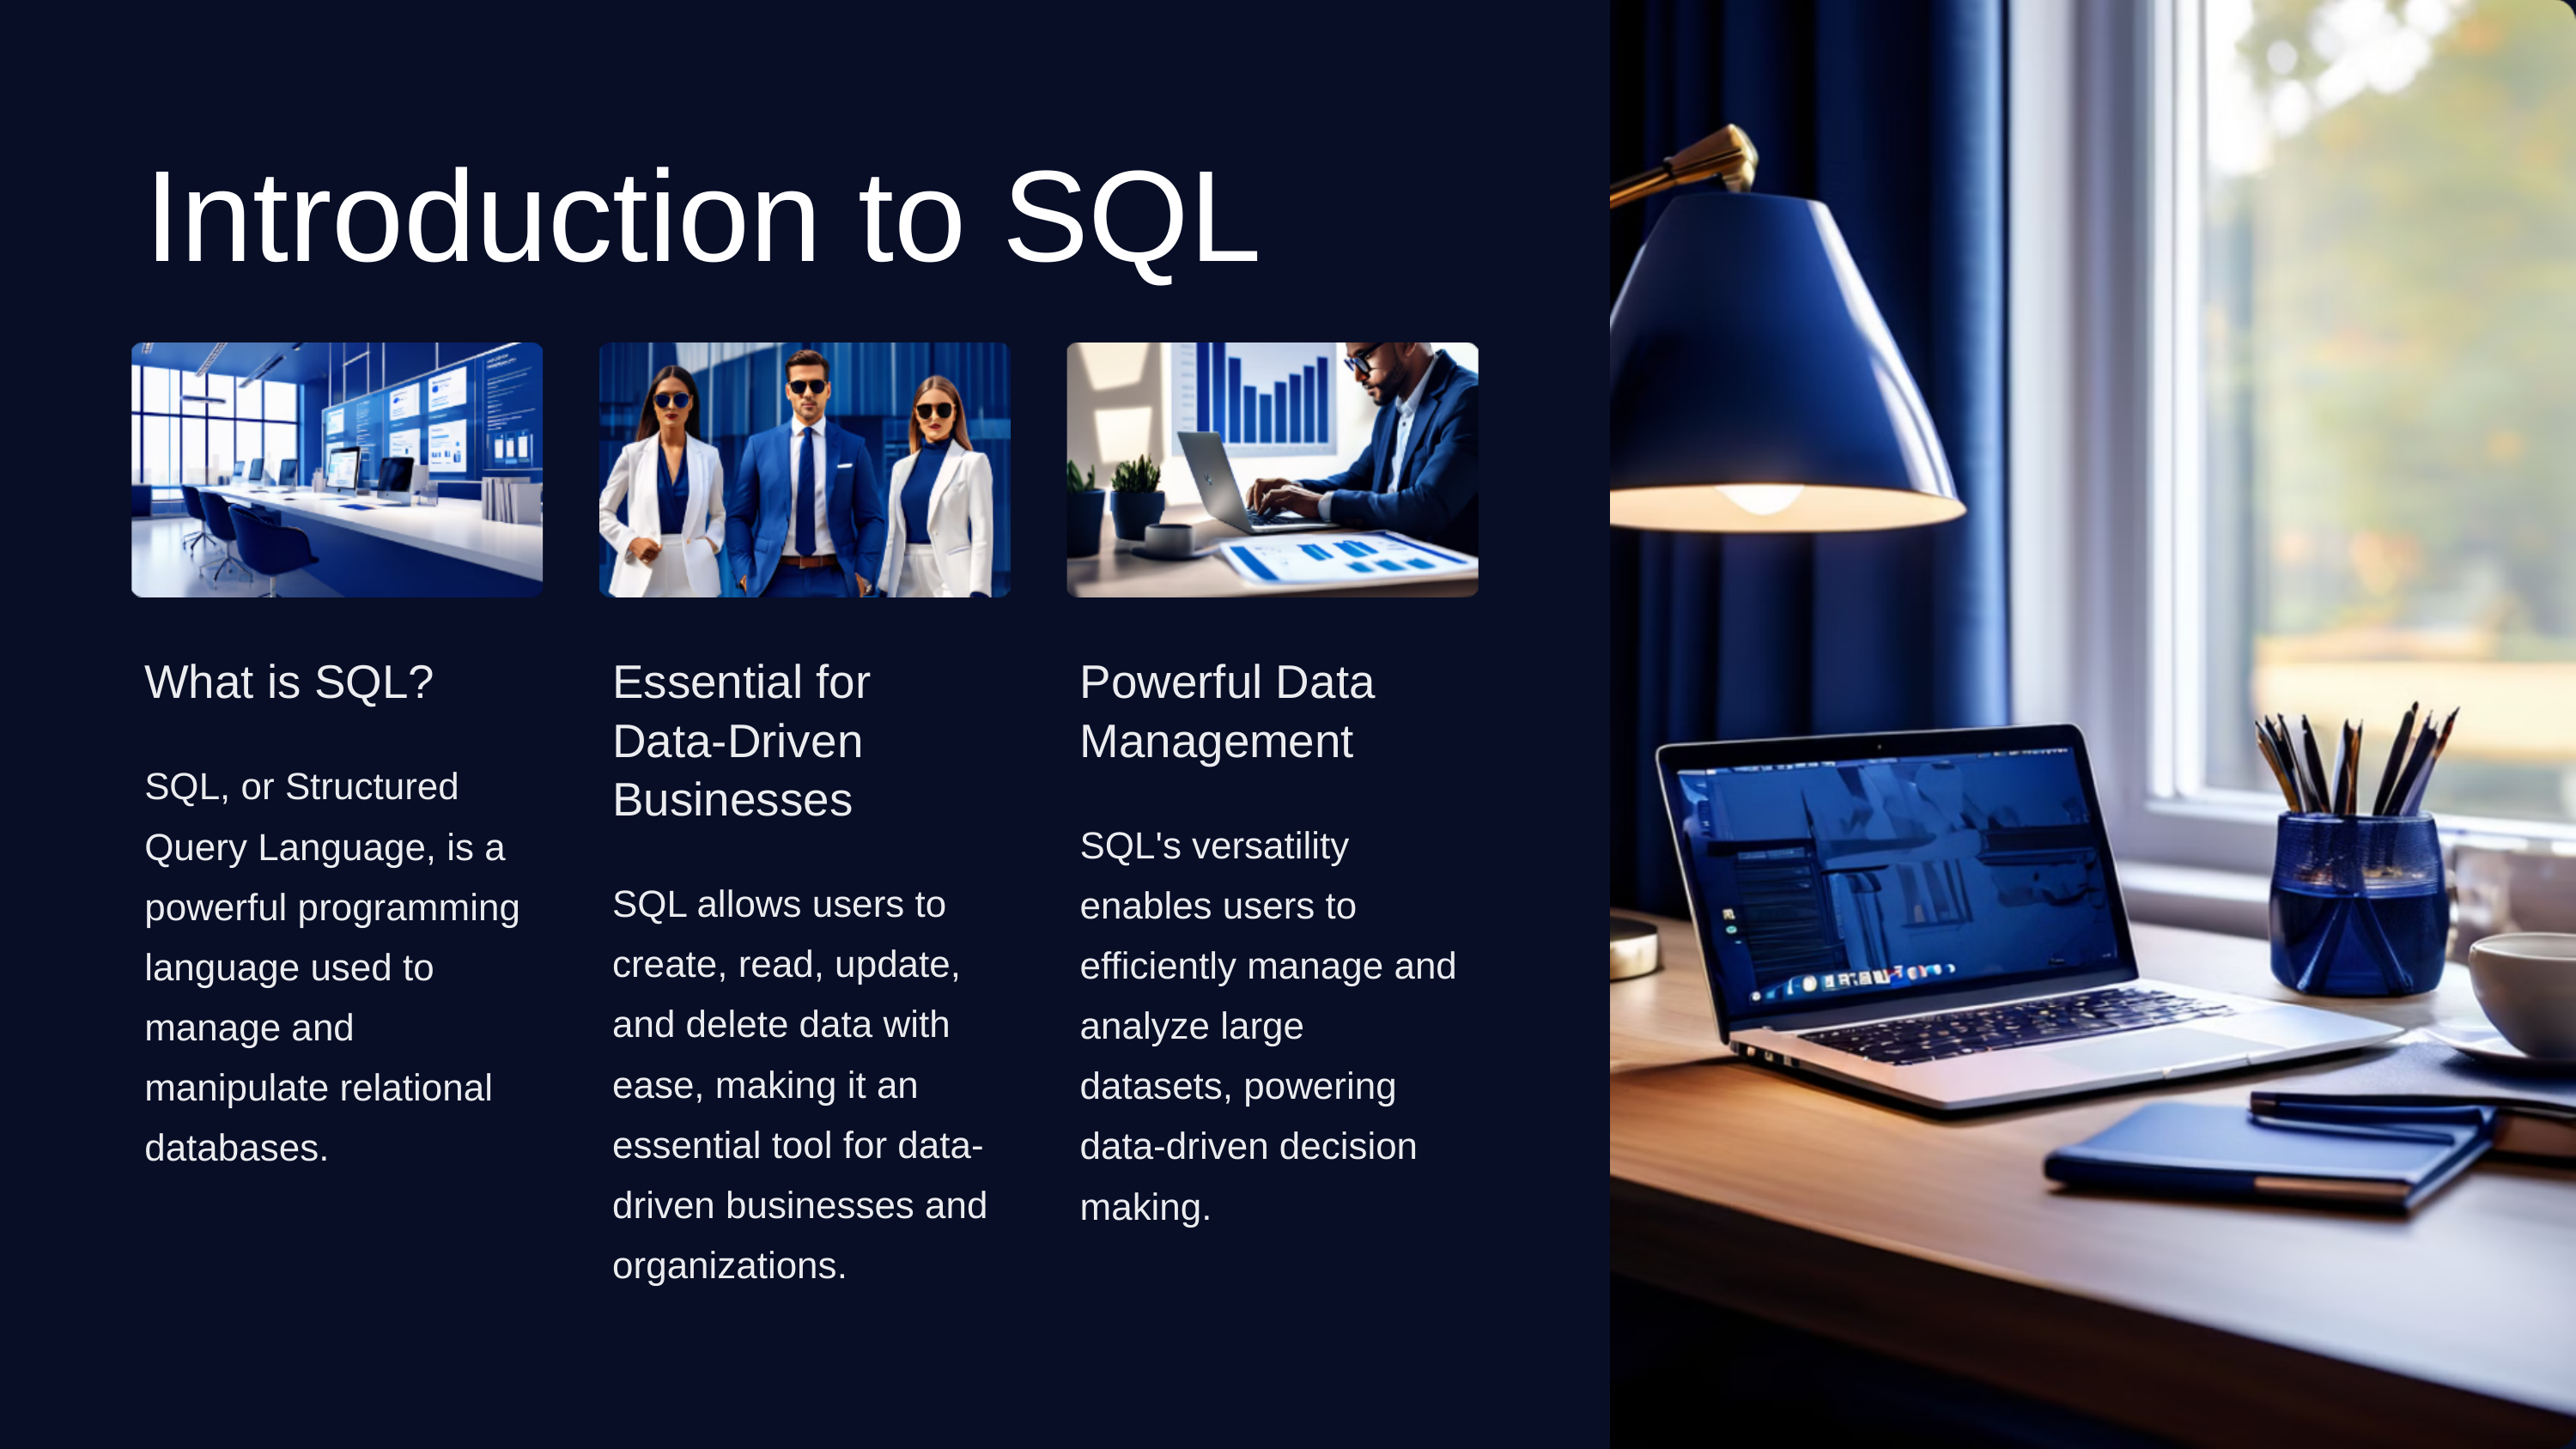

Introduction to SQL

What is SQL?
Essential for Data-Driven Businesses
Powerful Data Management
SQL, or Structured Query Language, is a powerful programming language used to manage and manipulate relational databases.
SQL's versatility enables users to efficiently manage and analyze large datasets, powering data-driven decision making.
SQL allows users to create, read, update, and delete data with ease, making it an essential tool for data-driven businesses and organizations.